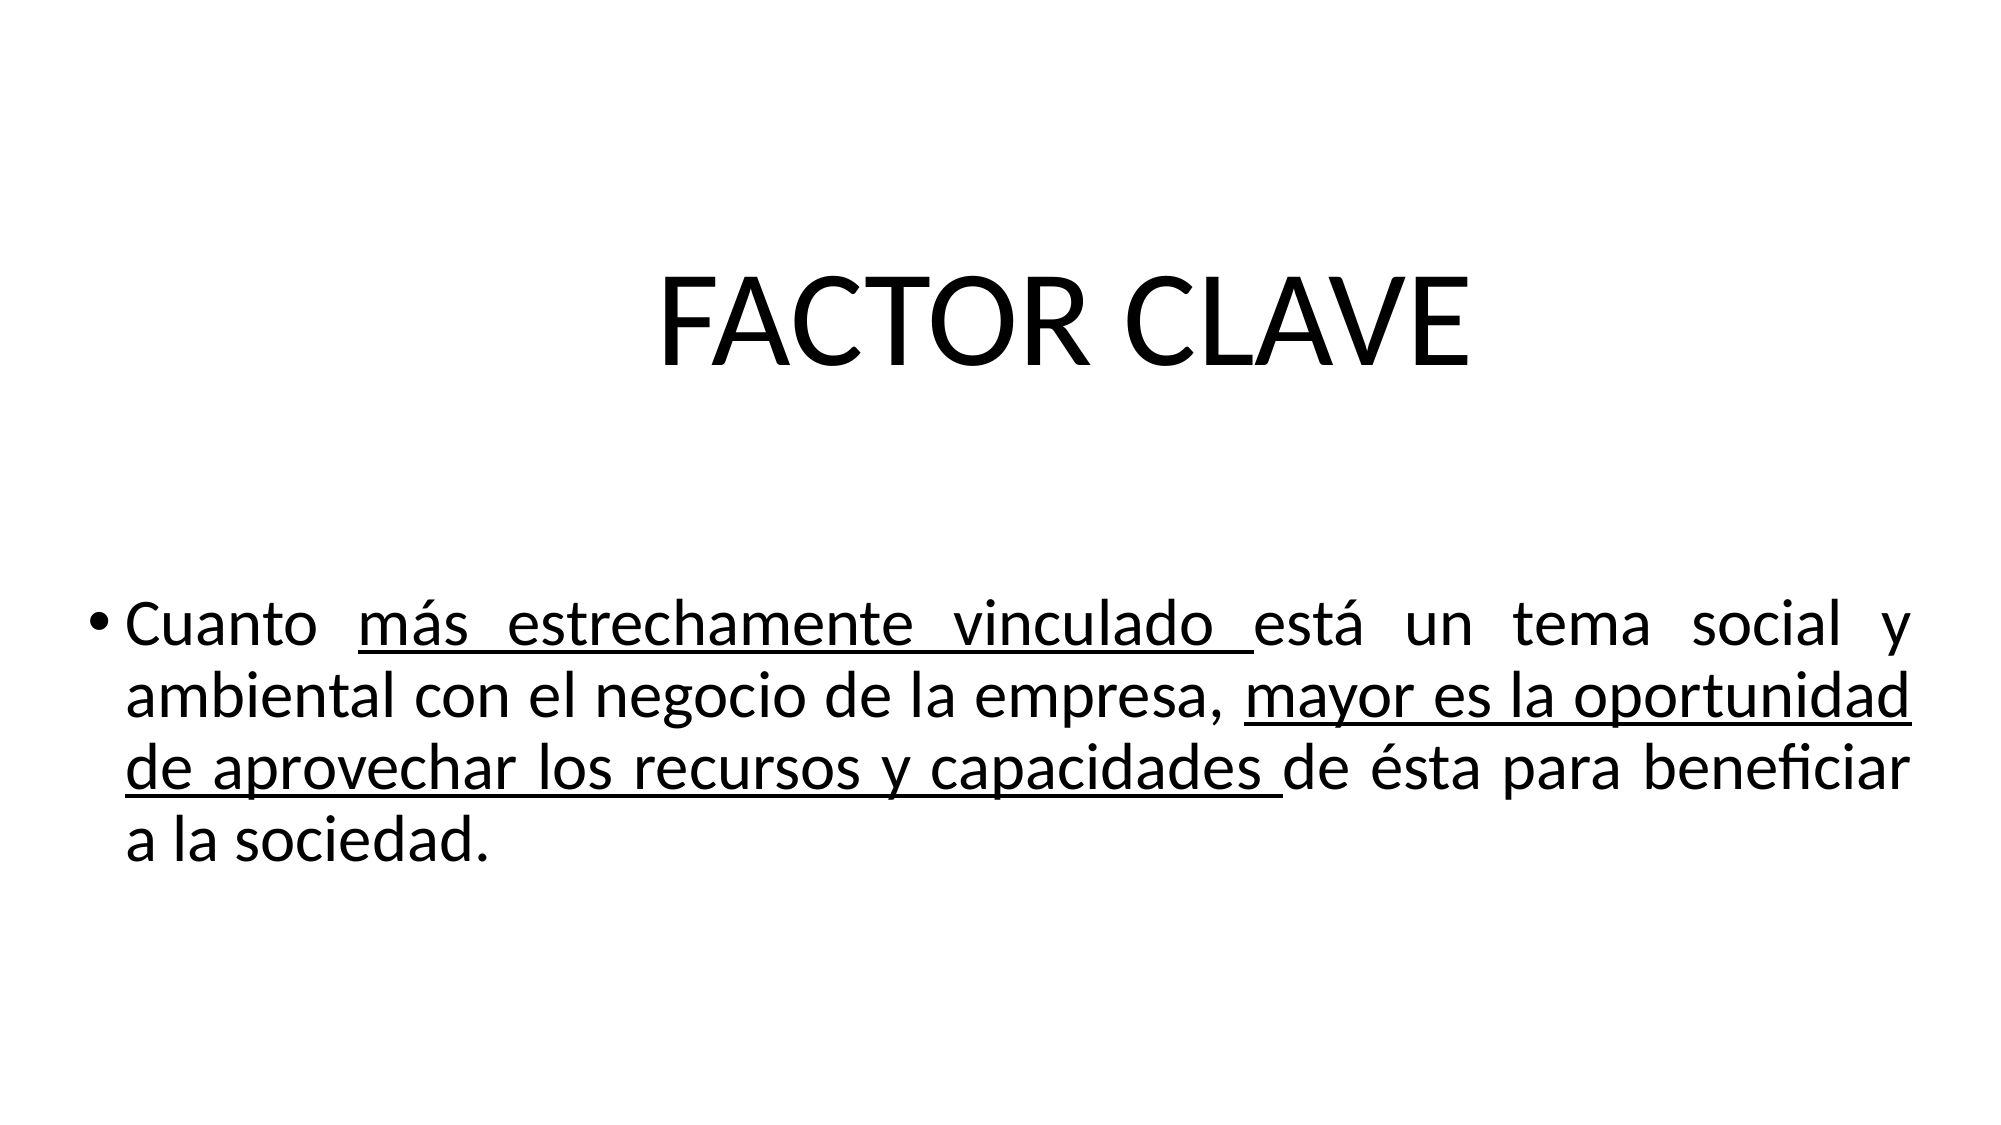

FACTOR CLAVE

Cuanto más estrechamente vinculado está un tema social y ambiental con el negocio de la empresa, mayor es la oportunidad de aprovechar los recursos y capacidades de ésta para beneficiar a la sociedad.